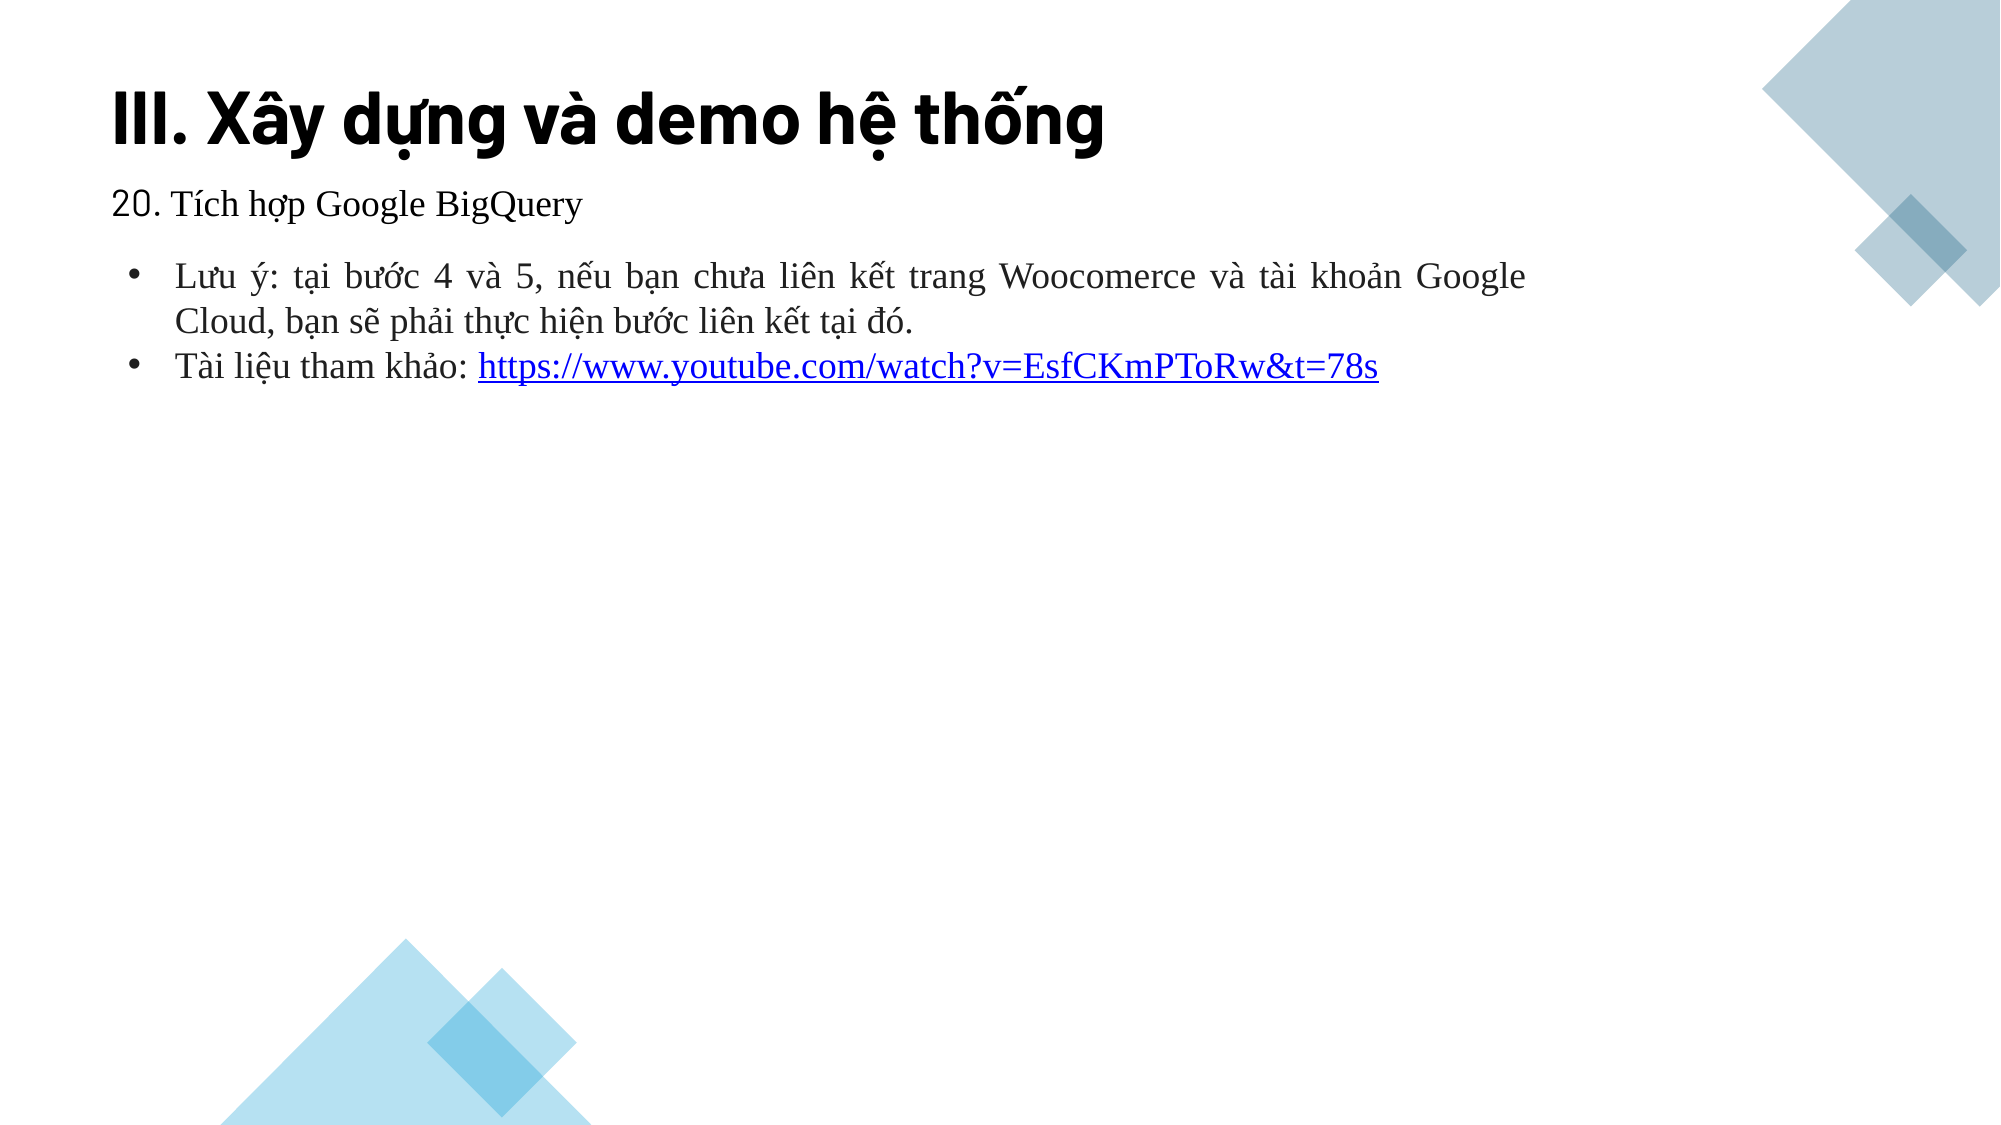

III. Xây dựng và demo hệ thống
20. Tích hợp Google BigQuery
Lưu ý: tại bước 4 và 5, nếu bạn chưa liên kết trang Woocomerce và tài khoản Google Cloud, bạn sẽ phải thực hiện bước liên kết tại đó.
Tài liệu tham khảo: https://www.youtube.com/watch?v=EsfCKmPToRw&t=78s